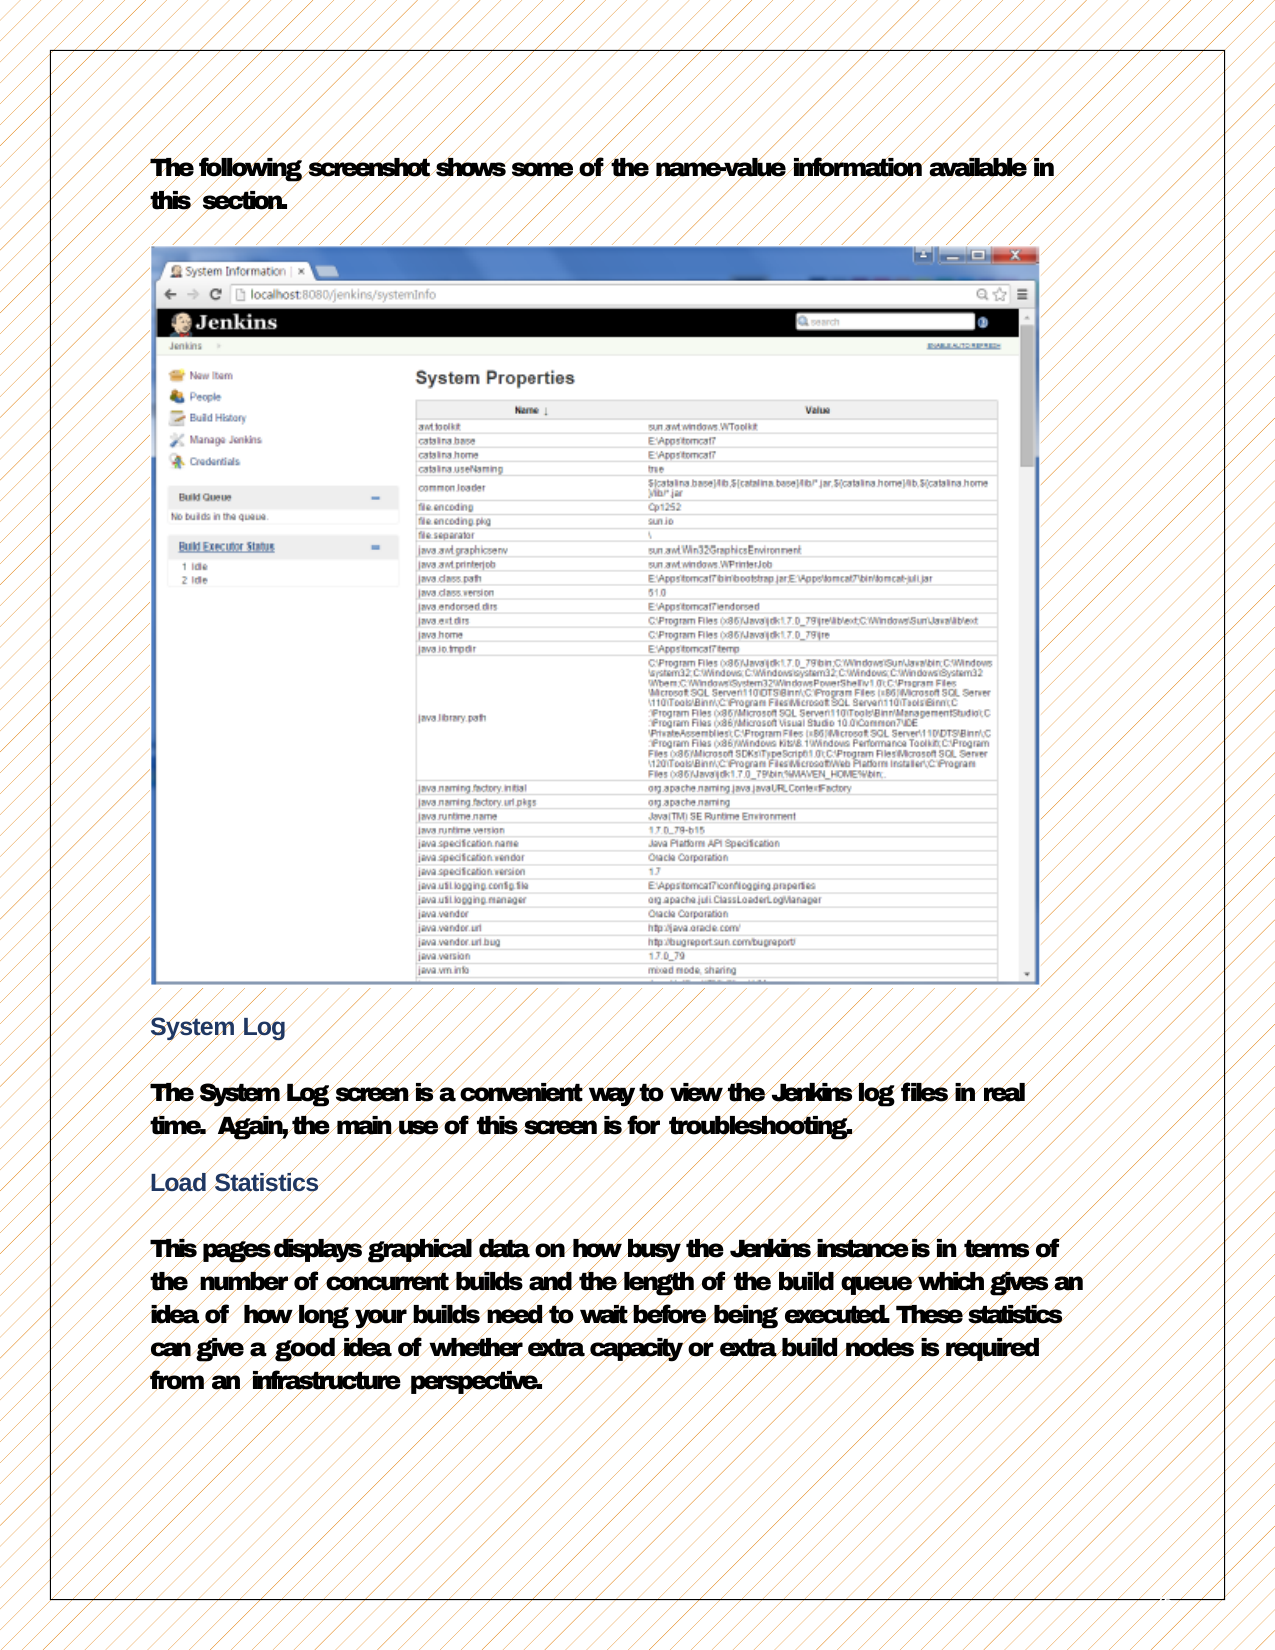

The following screenshot shows some of the name-value information available in this  section.

System Log

The System Log screen is a convenient way to view the Jenkins log files in real time.  Again, the main use of this screen is for troubleshooting.

Load Statistics

This pages displays graphical data on how busy the Jenkins instance is in terms of the  number of concurrent builds and the length of the build queue which gives an idea of  how long your builds need to wait before being executed. These statistics can give a  good idea of whether extra capacity or extra build nodes is required from an  infrastructure perspective.
26